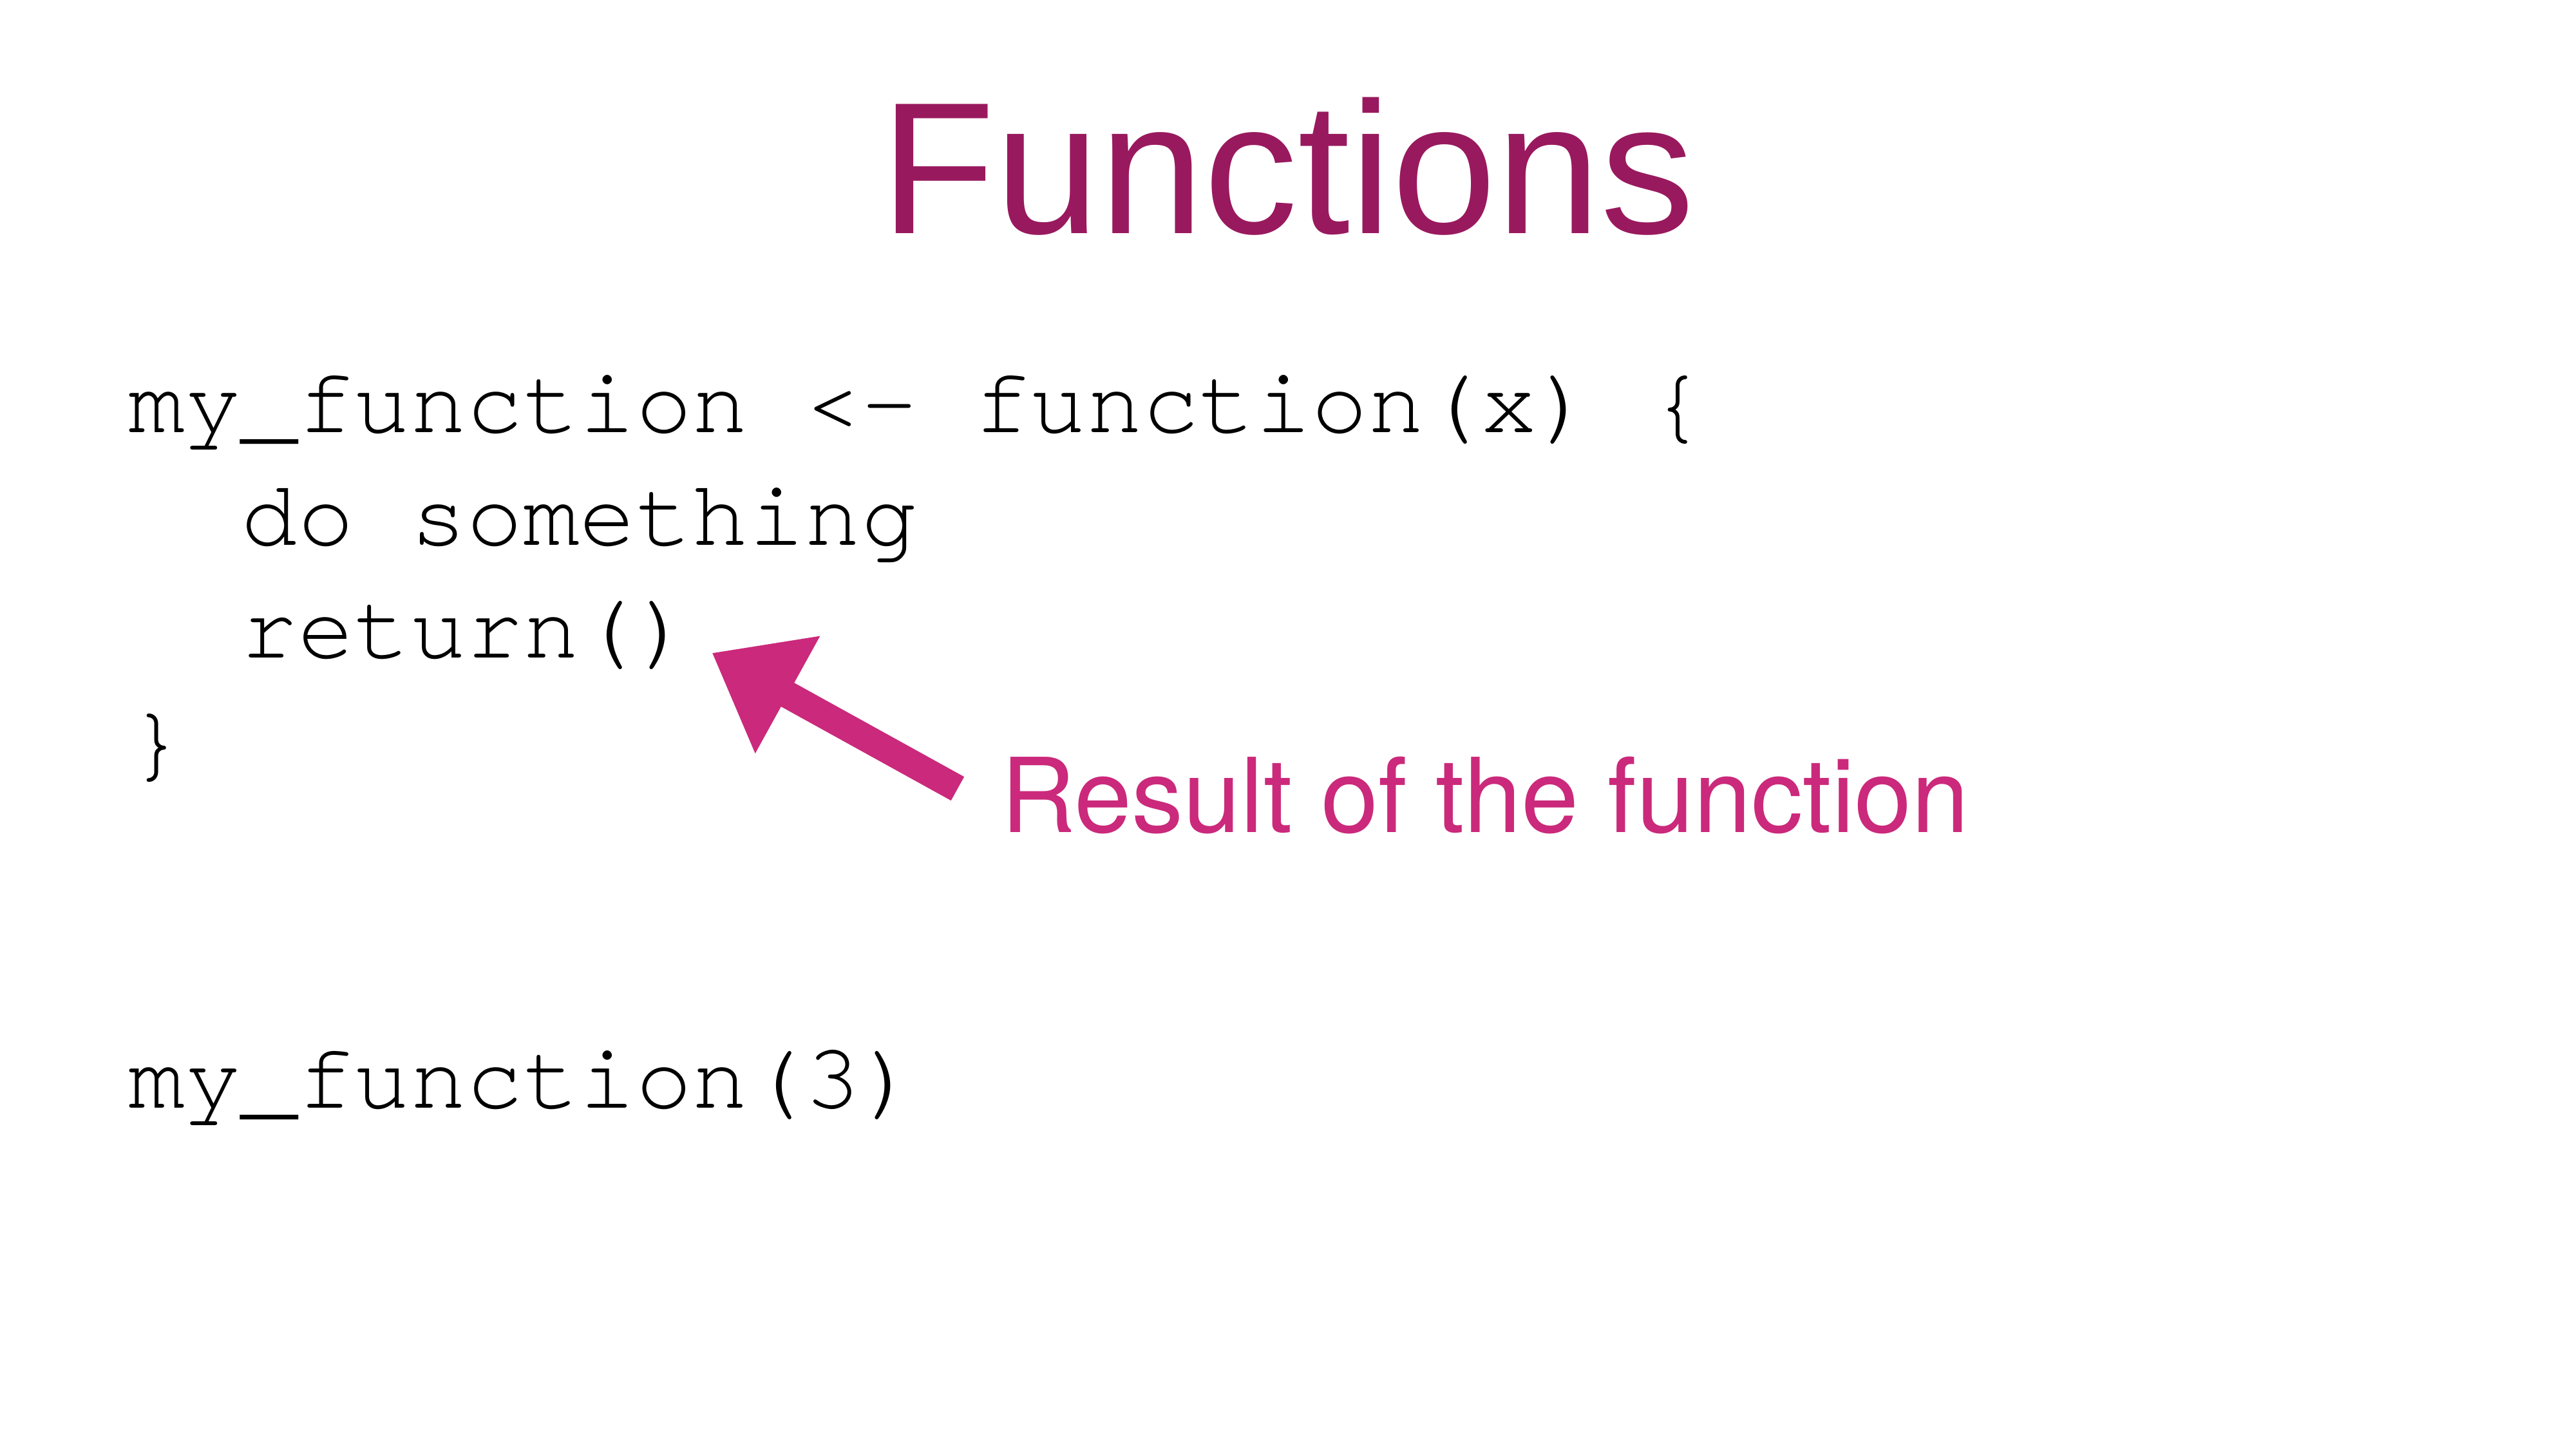

Functions
my_function <- function(x) {
  do something
  return()
}

my_function(3)

Result of the function